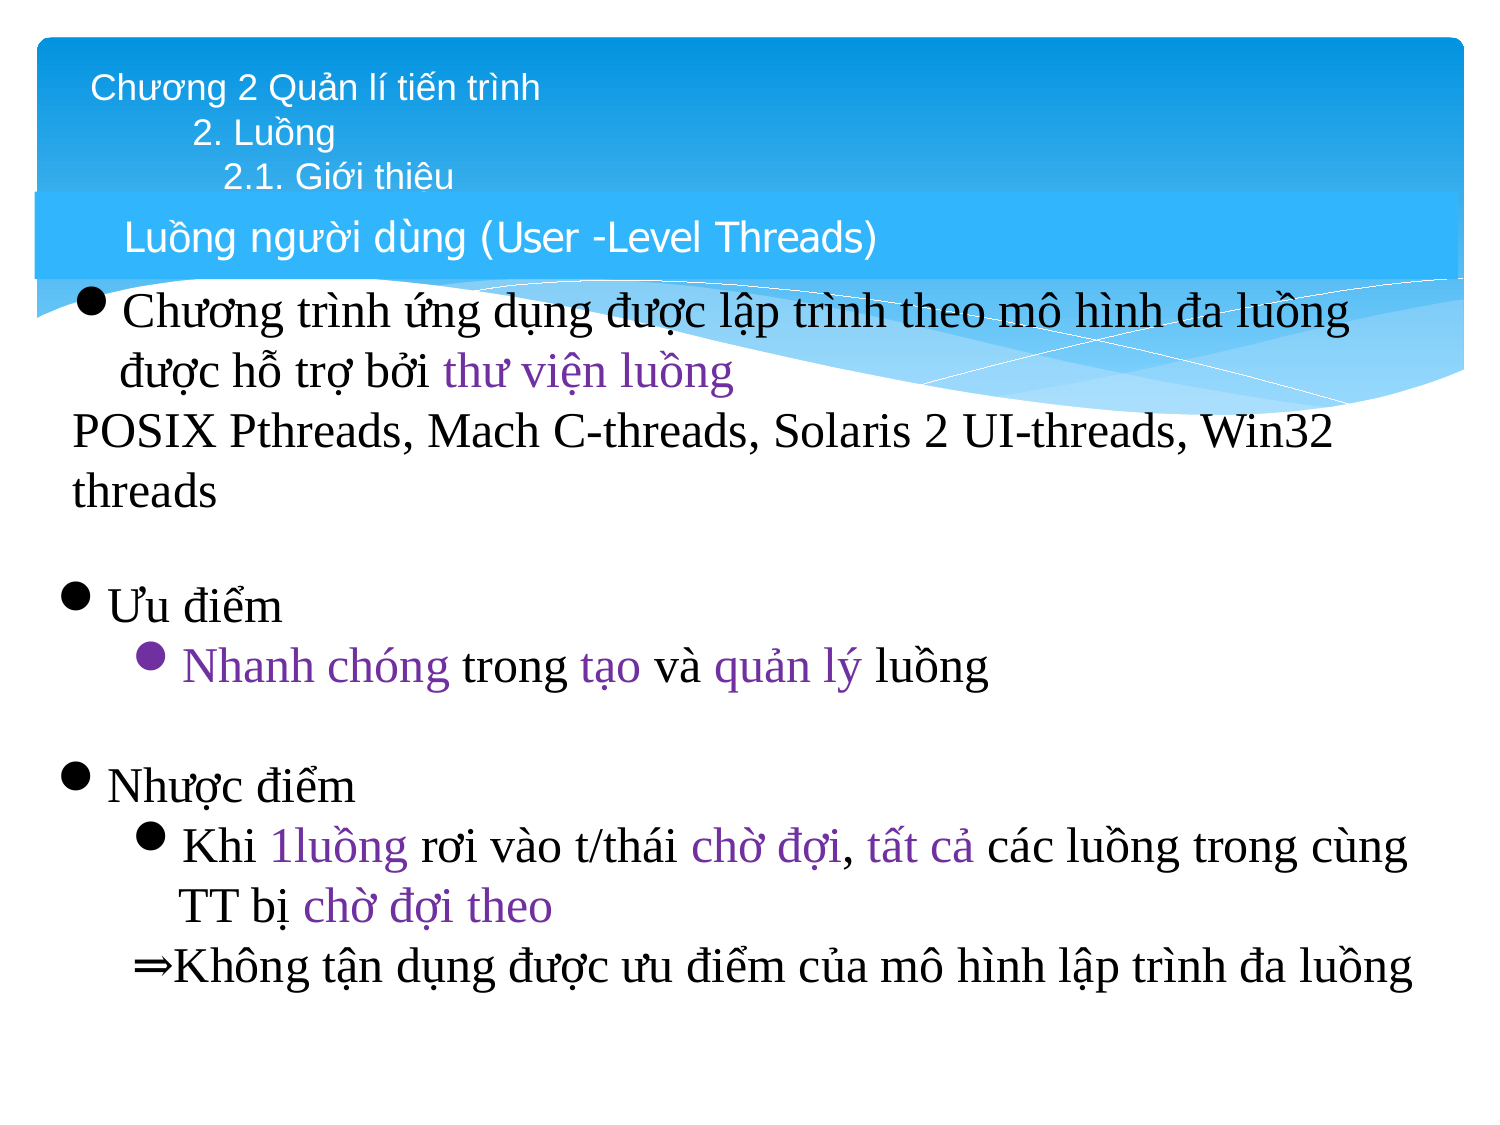

# Chương 2 Quản lí tiến trình 2. Luồng 2.1. Giới thiệu
Luồng người dùng (User -Level Threads)
Chương trình ứng dụng được lập trình theo mô hình đa luồng được hỗ trợ bởi thư viện luồng
POSIX Pthreads, Mach C-threads, Solaris 2 UI-threads, Win32 threads
Ưu điểm
Nhanh chóng trong tạo và quản lý luồng

Nhược điểm
Khi 1luồng rơi vào t/thái chờ đợi, tất cả các luồng trong cùng TT bị chờ đợi theo
⇒Không tận dụng được ưu điểm của mô hình lập trình đa luồng